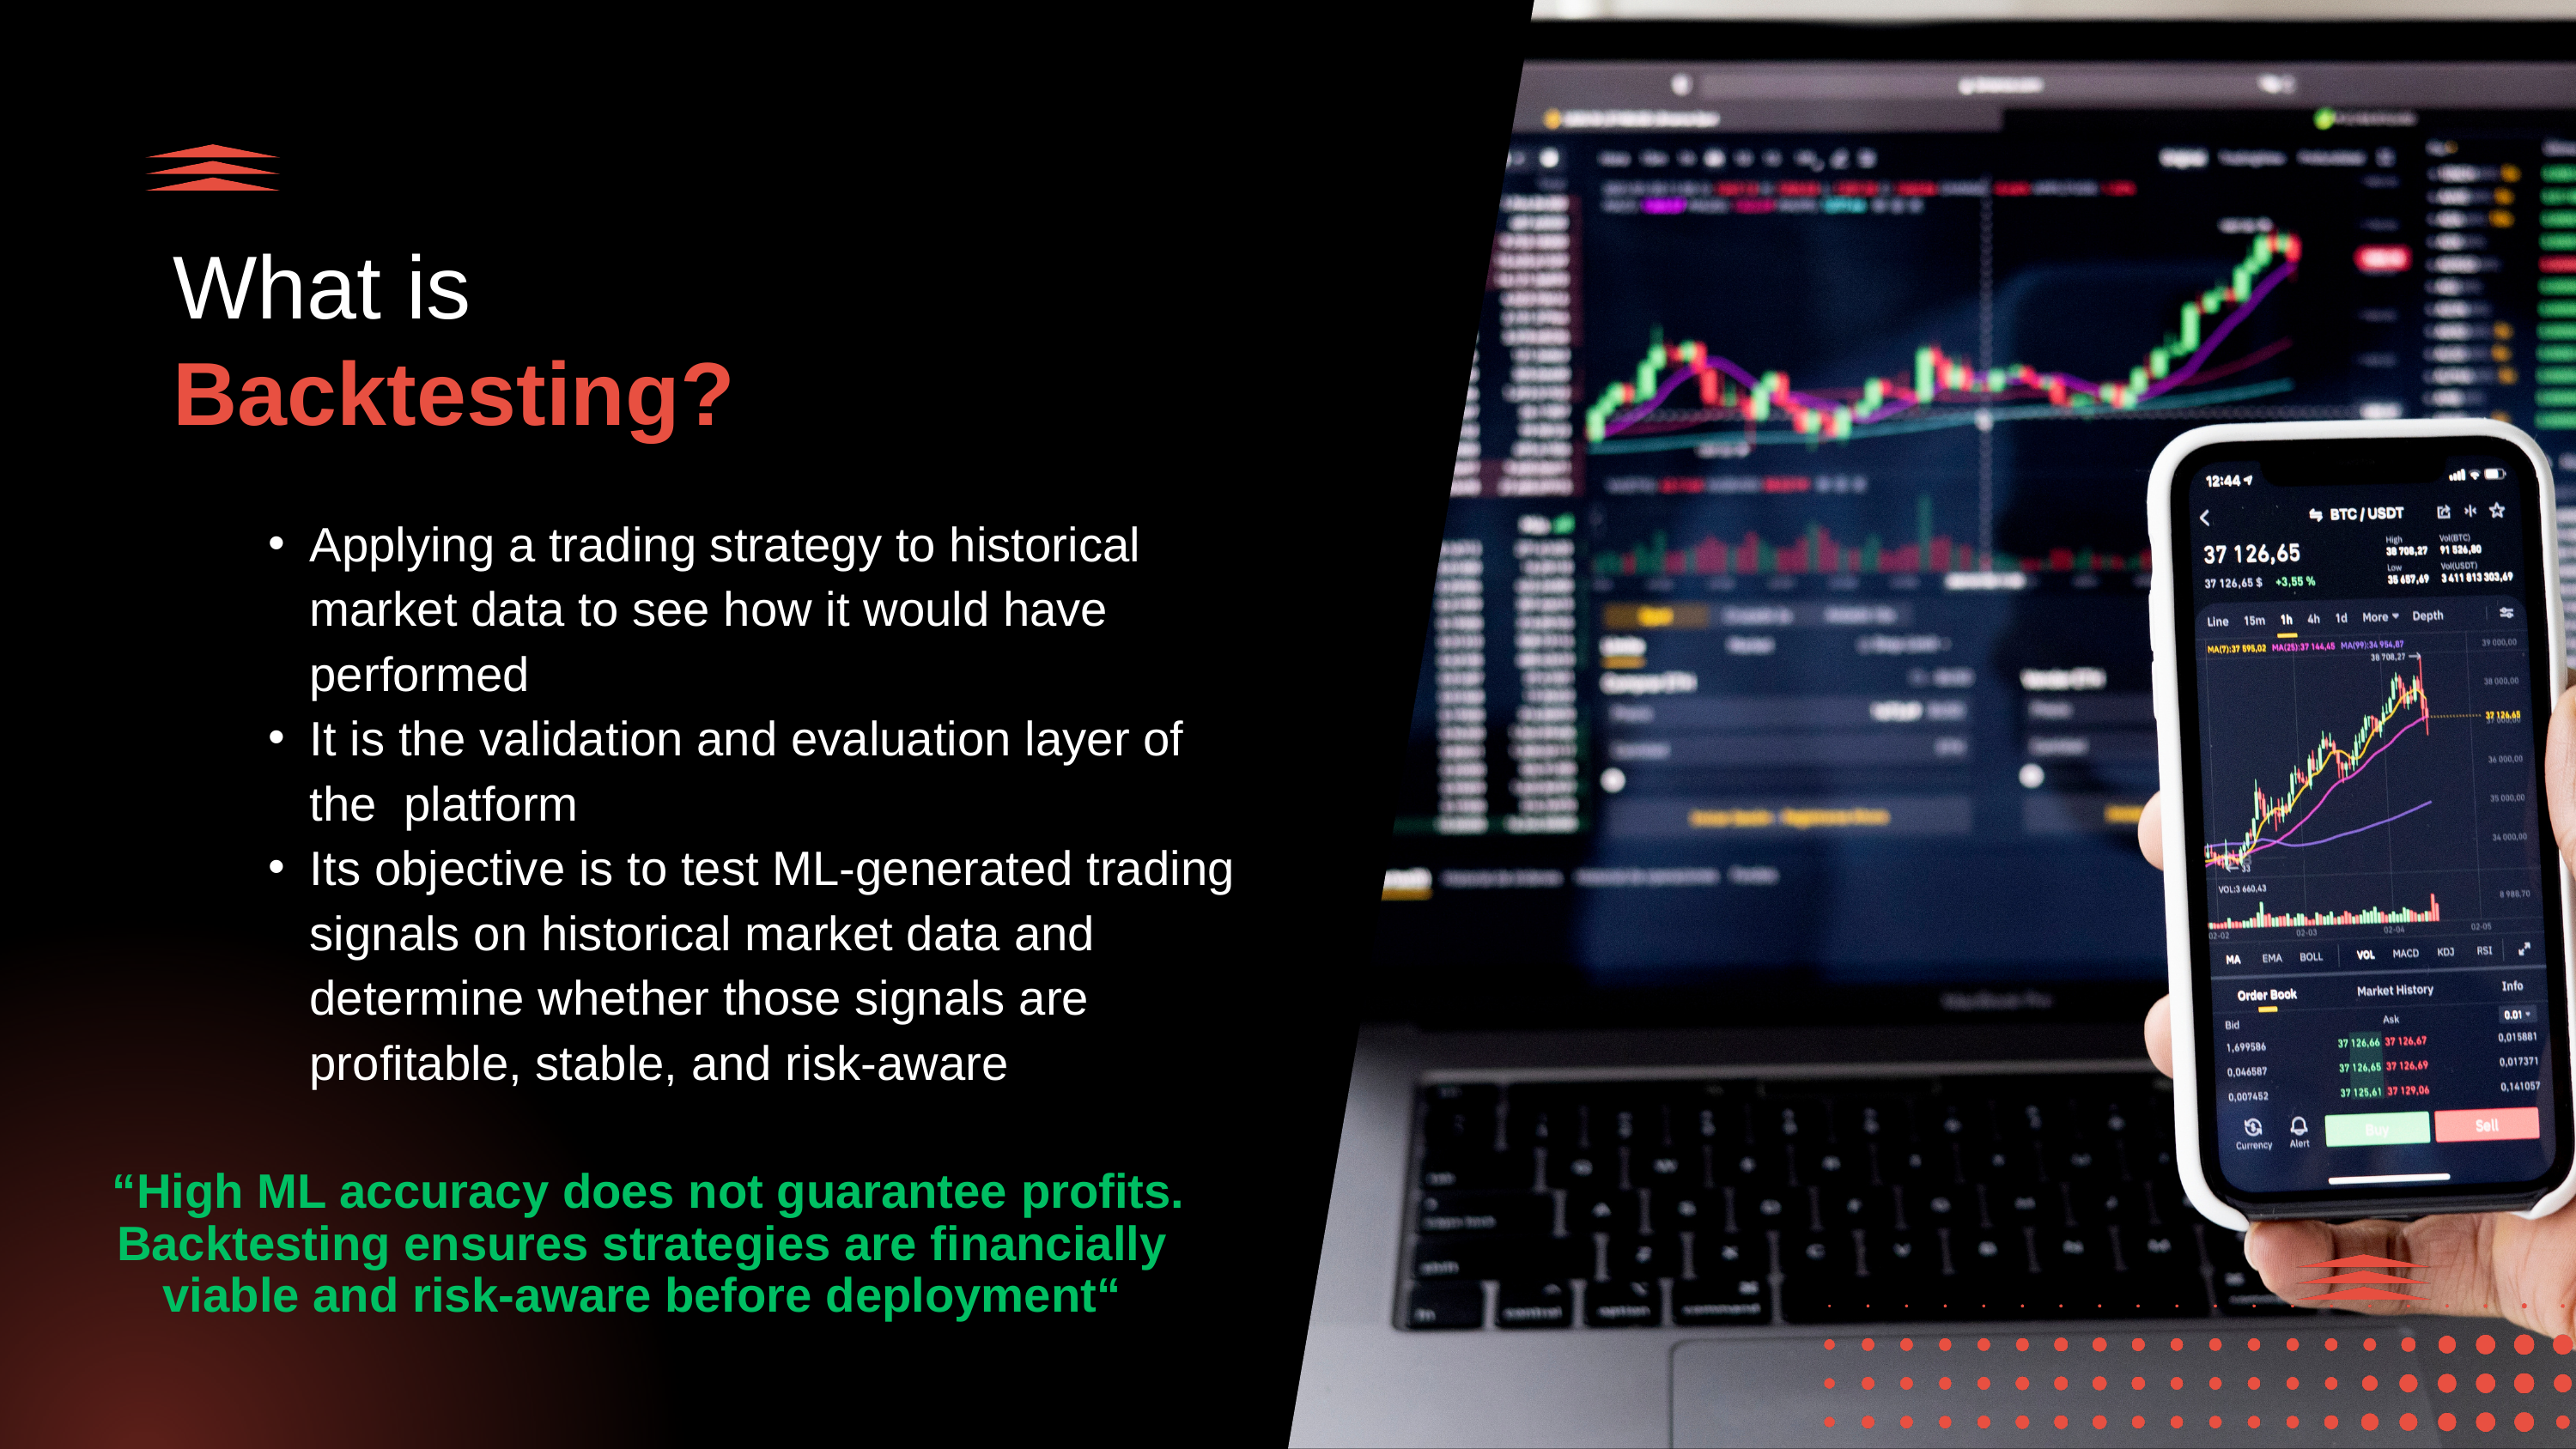

What is
Backtesting?
Applying a trading strategy to historical market data to see how it would have performed
It is the validation and evaluation layer of the  platform
Its objective is to test ML-generated trading signals on historical market data and determine whether those signals are profitable, stable, and risk-aware

 “High ML accuracy does not guarantee profits. Backtesting ensures strategies are financially viable and risk-aware before deployment“